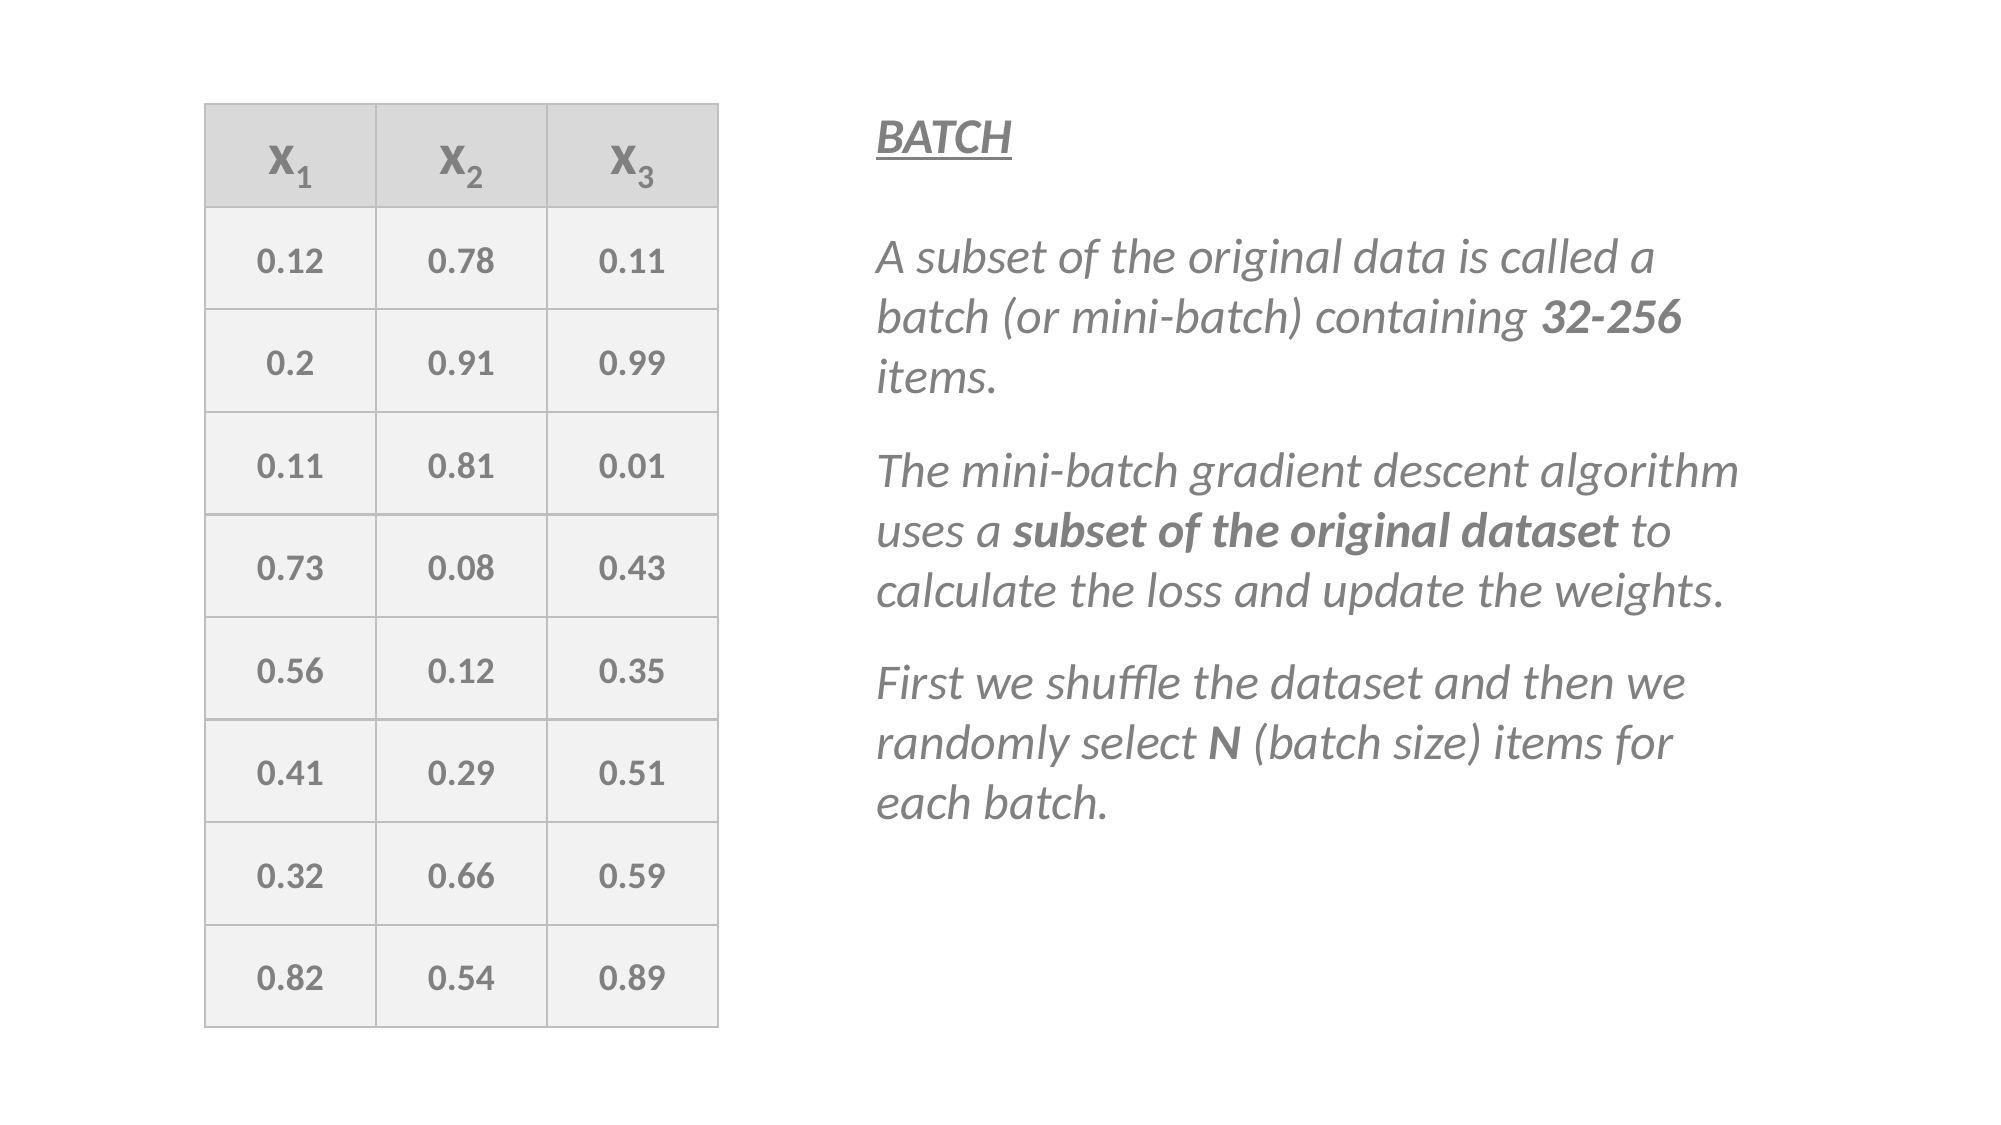

BATCH

A subset of the original data is called a batch (or mini-batch) containing 32-256 items.
x3
x1
x2
0.11
0.12
0.78
0.99
0.2
0.91
0.01
0.11
0.81
The mini-batch gradient descent algorithm uses a subset of the original dataset to calculate the loss and update the weights.
0.43
0.73
0.08
0.35
0.56
0.12
First we shuffle the dataset and then we randomly select N (batch size) items for each batch.
0.51
0.41
0.29
0.59
0.32
0.66
0.89
0.82
0.54